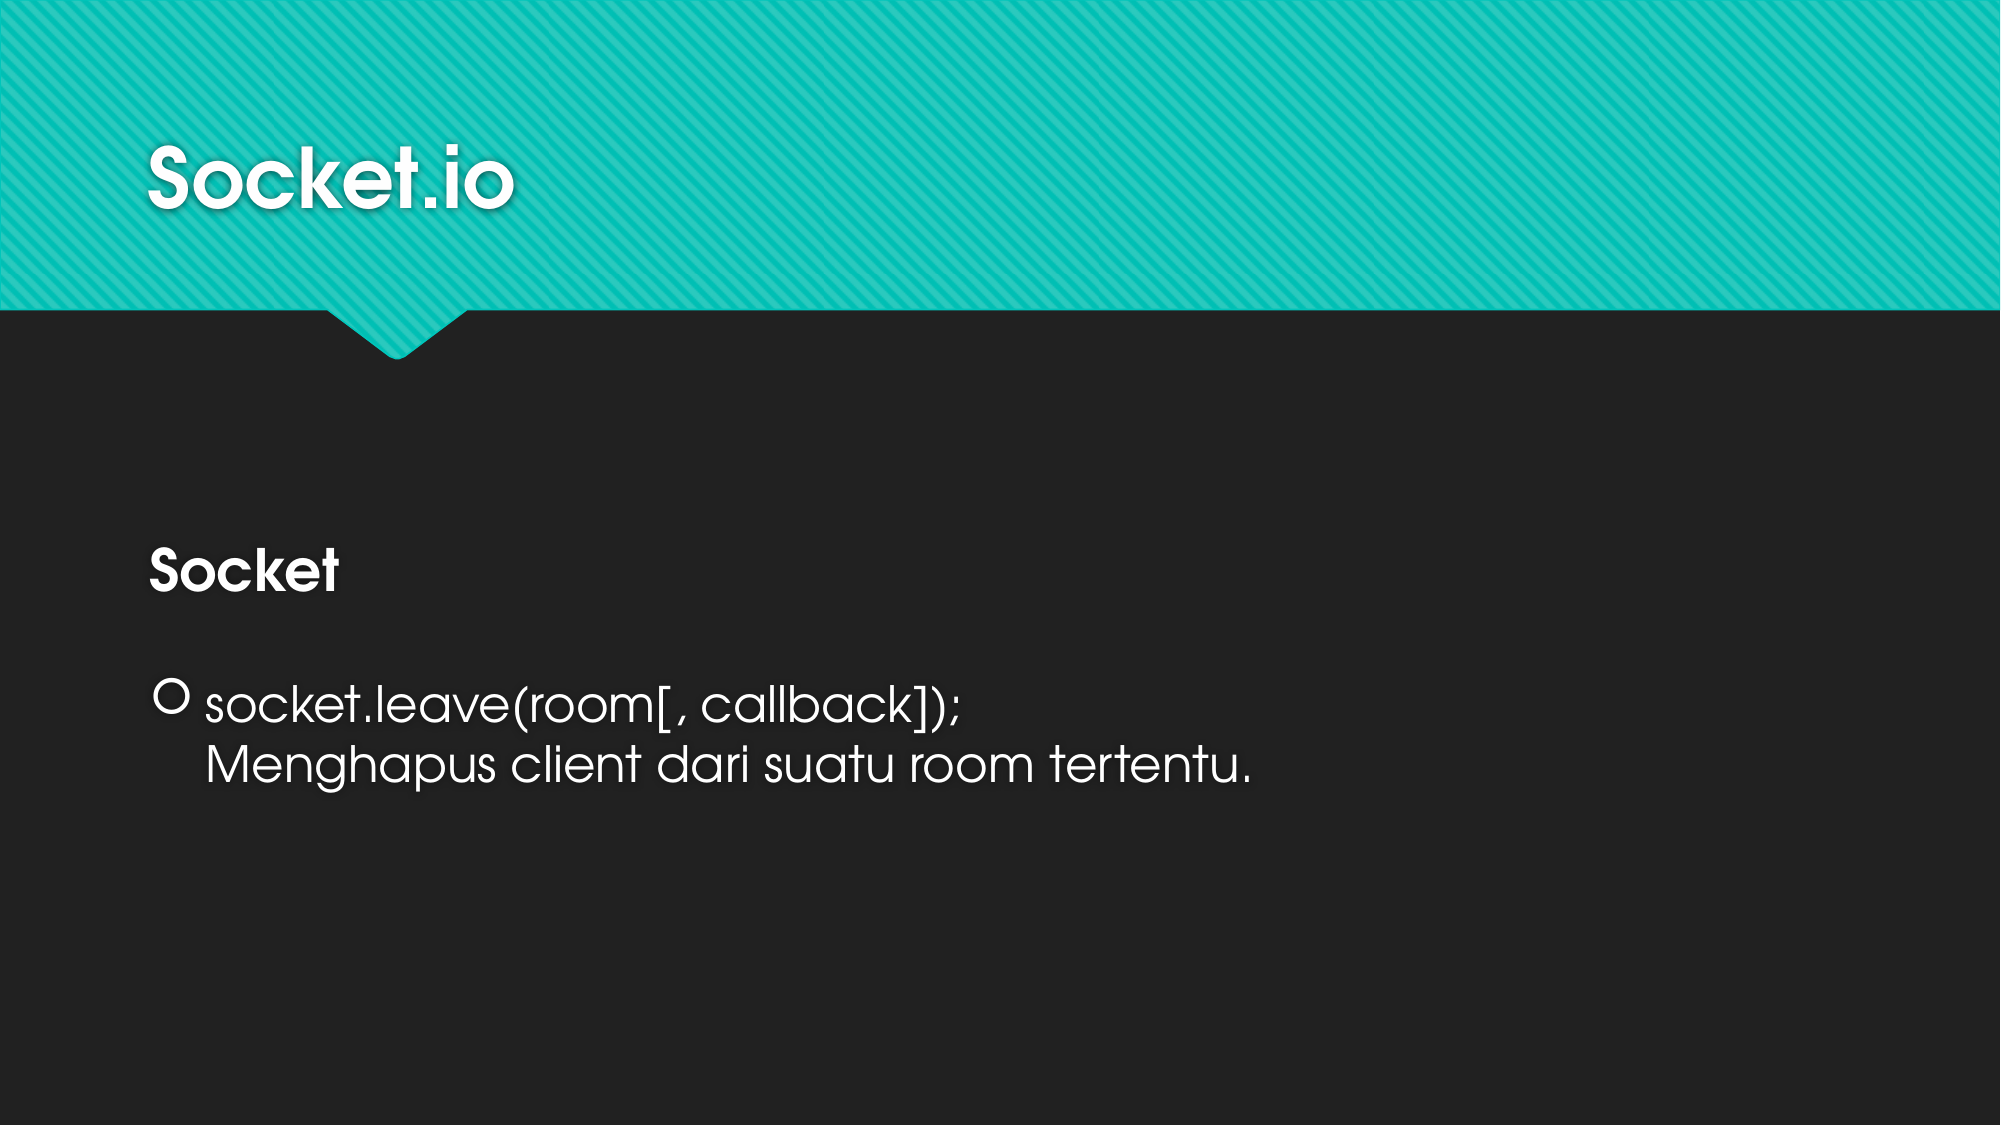

# Socket.io
Socket

socket.leave(room[, callback]);
Menghapus client dari suatu room tertentu.